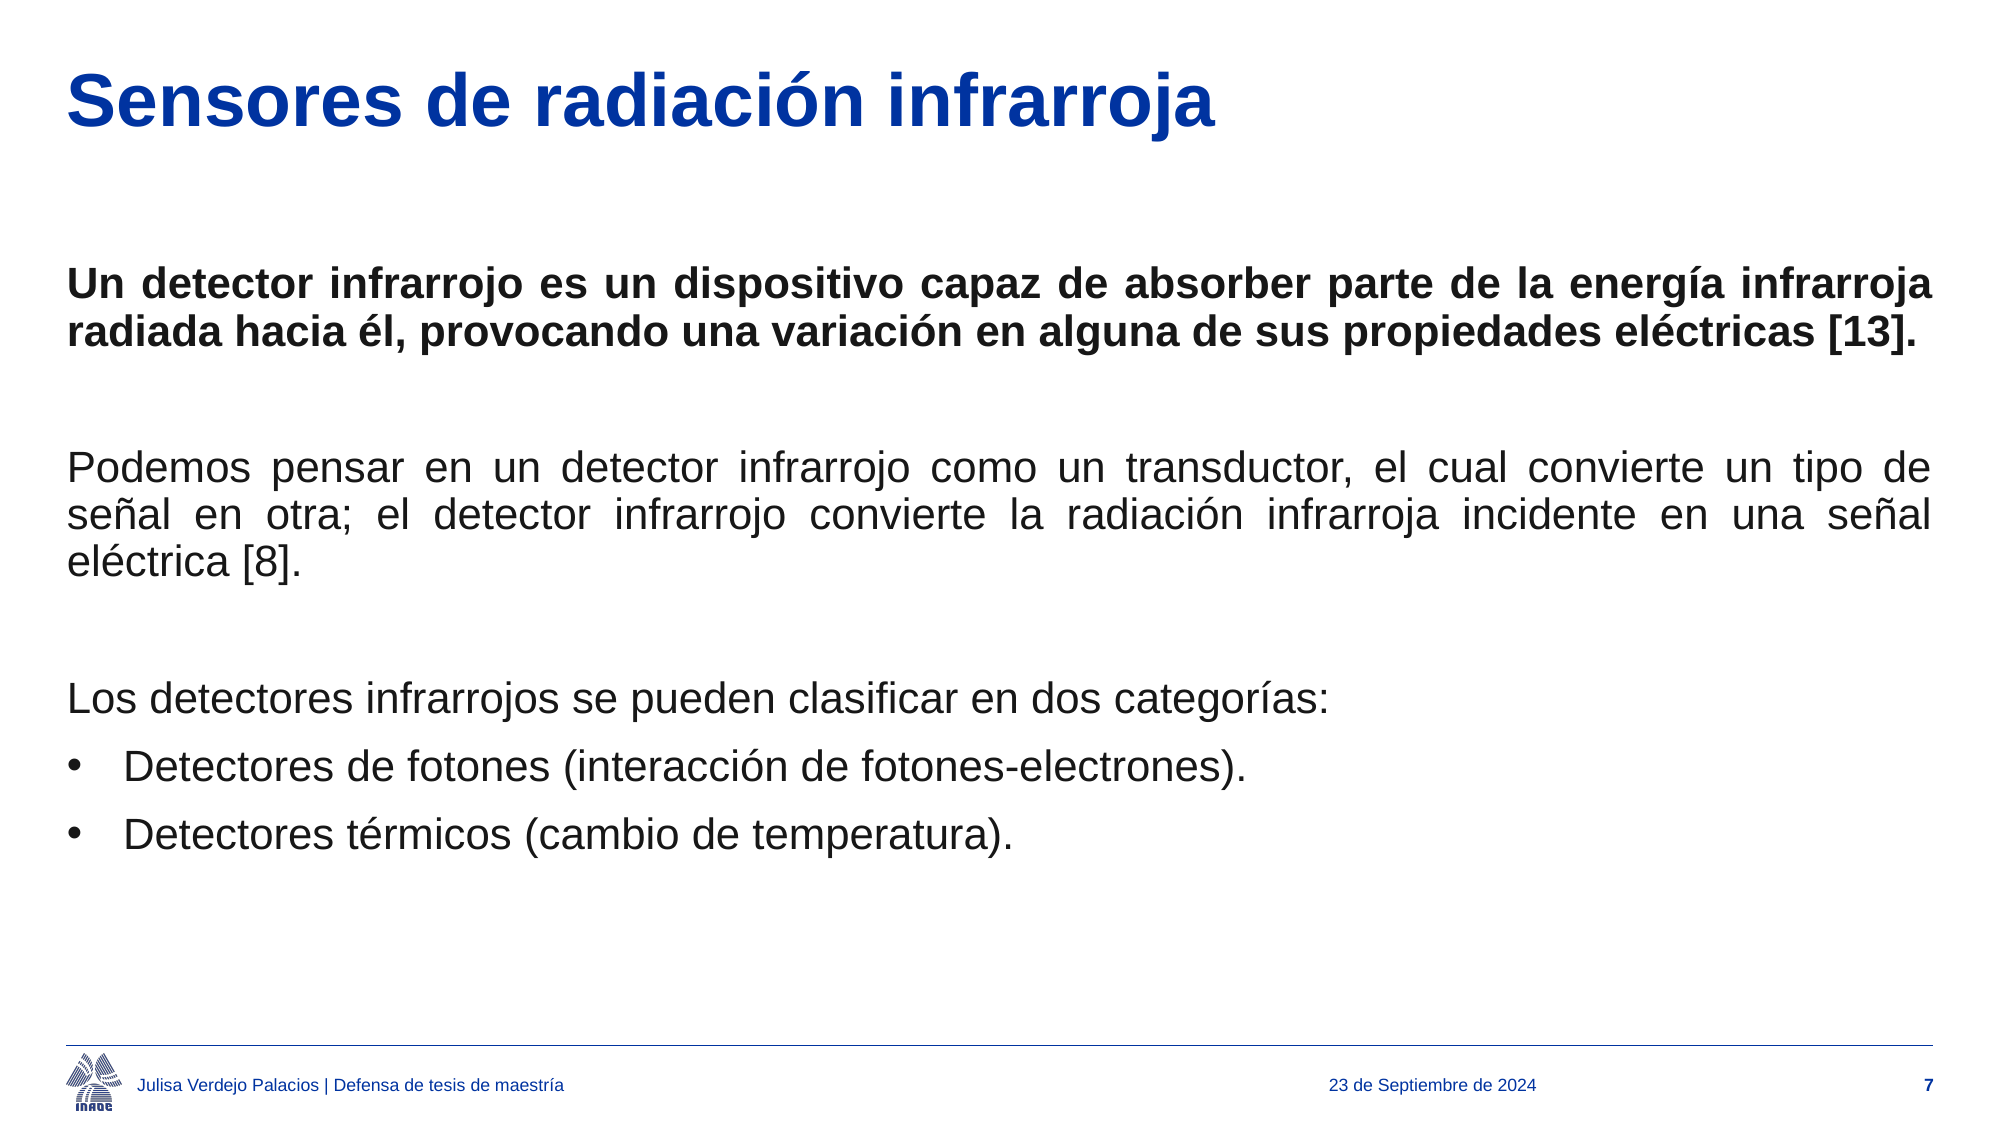

# Sensores de radiación infrarroja
Un detector infrarrojo es un dispositivo capaz de absorber parte de la energía infrarroja radiada hacia él, provocando una variación en alguna de sus propiedades eléctricas [13].

Podemos pensar en un detector infrarrojo como un transductor, el cual convierte un tipo de señal en otra; el detector infrarrojo convierte la radiación infrarroja incidente en una señal eléctrica [8].

Los detectores infrarrojos se pueden clasificar en dos categorías:
Detectores de fotones (interacción de fotones-electrones).
Detectores térmicos (cambio de temperatura).
Julisa Verdejo Palacios | Defensa de tesis de maestría
23 de Septiembre de 2024
7